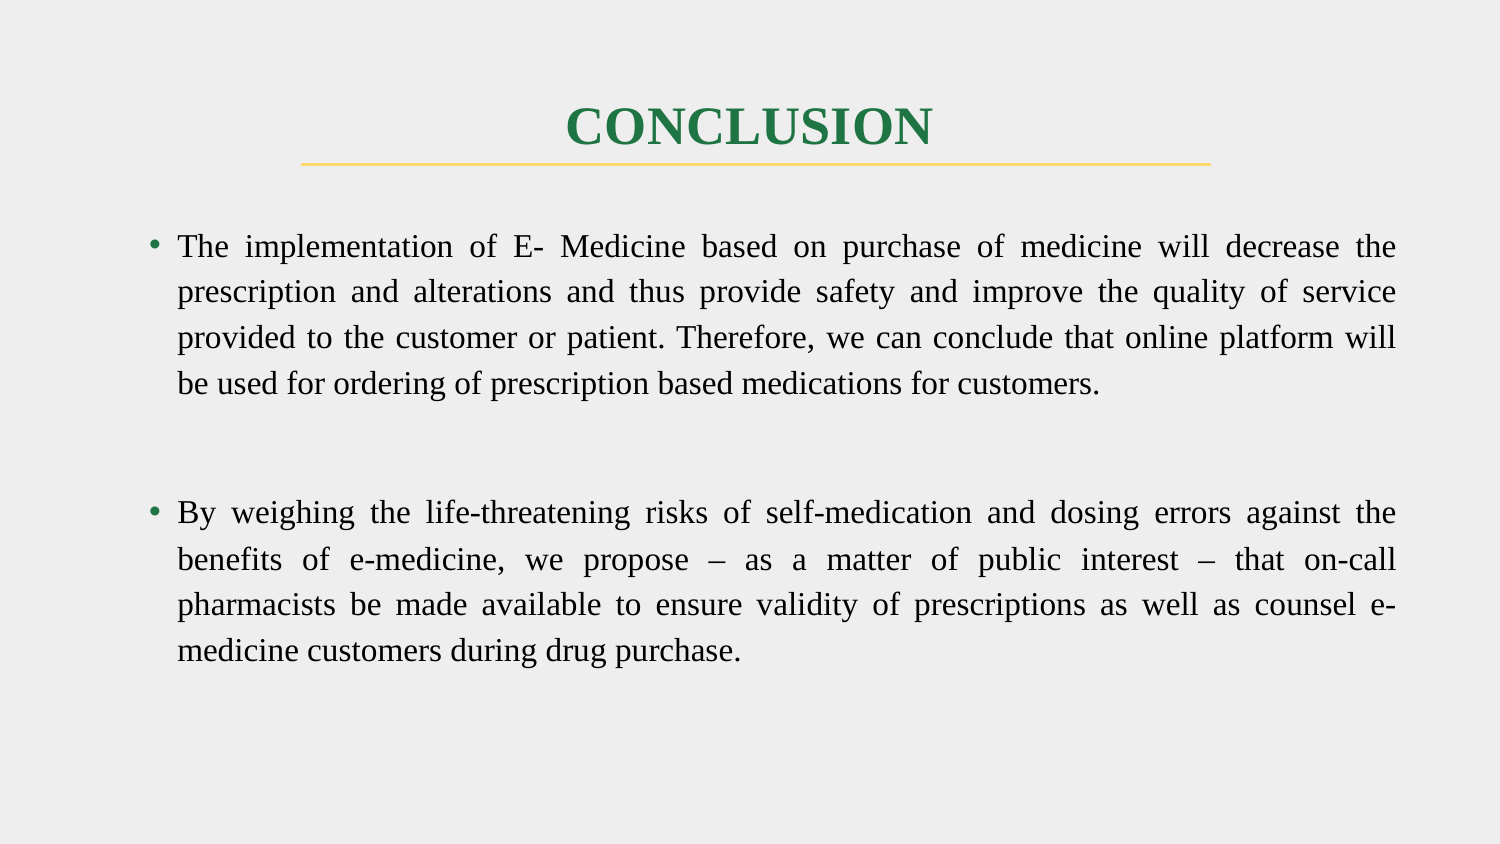

# CONCLUSION
The implementation of E- Medicine based on purchase of medicine will decrease the prescription and alterations and thus provide safety and improve the quality of service provided to the customer or patient. Therefore, we can conclude that online platform will be used for ordering of prescription based medications for customers.
By weighing the life-threatening risks of self-medication and dosing errors against the benefits of e-medicine, we propose – as a matter of public interest – that on-call pharmacists be made available to ensure validity of prescriptions as well as counsel e-medicine customers during drug purchase.